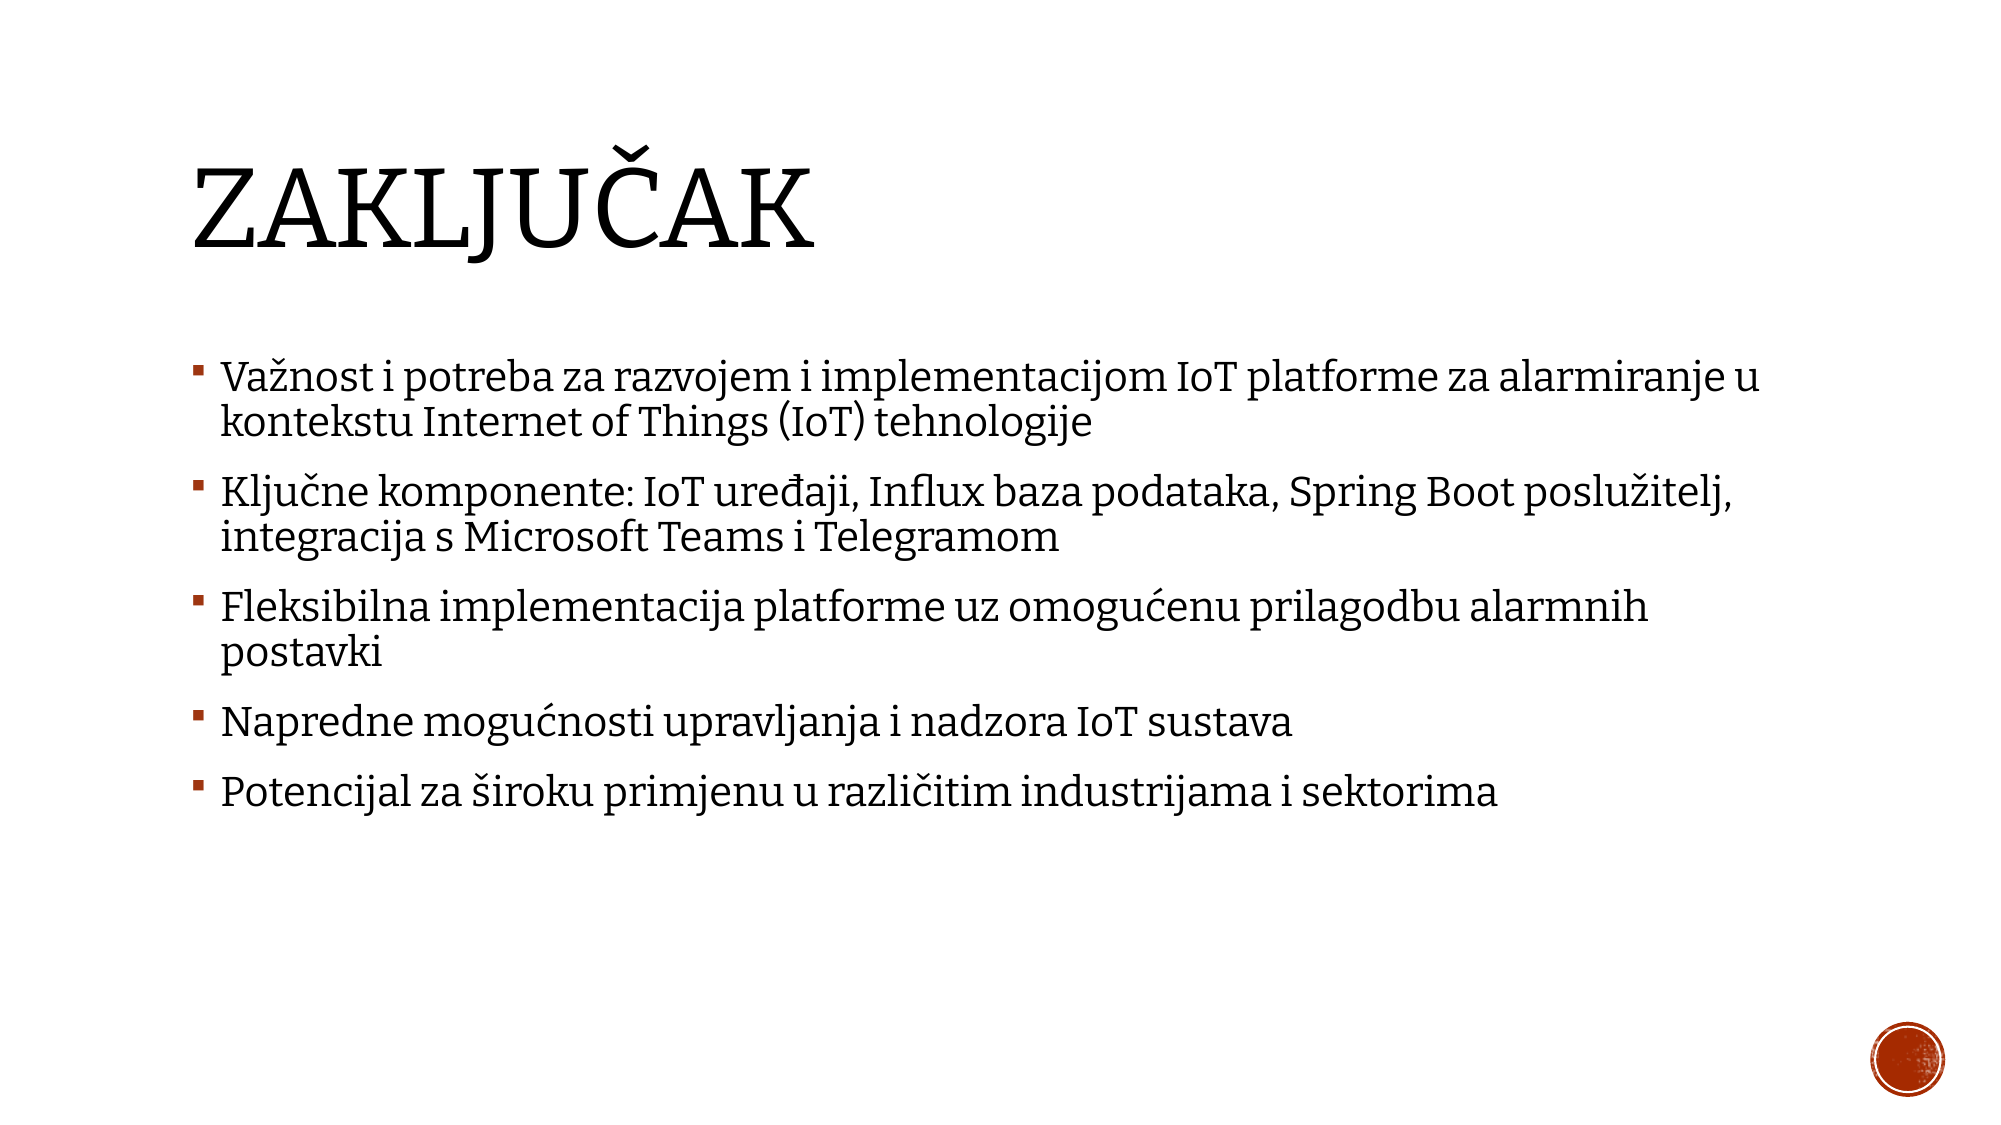

# Zaključak
Važnost i potreba za razvojem i implementacijom IoT platforme za alarmiranje u kontekstu Internet of Things (IoT) tehnologije
Ključne komponente: IoT uređaji, Influx baza podataka, Spring Boot poslužitelj, integracija s Microsoft Teams i Telegramom
Fleksibilna implementacija platforme uz omogućenu prilagodbu alarmnih postavki
Napredne mogućnosti upravljanja i nadzora IoT sustava
Potencijal za široku primjenu u različitim industrijama i sektorima